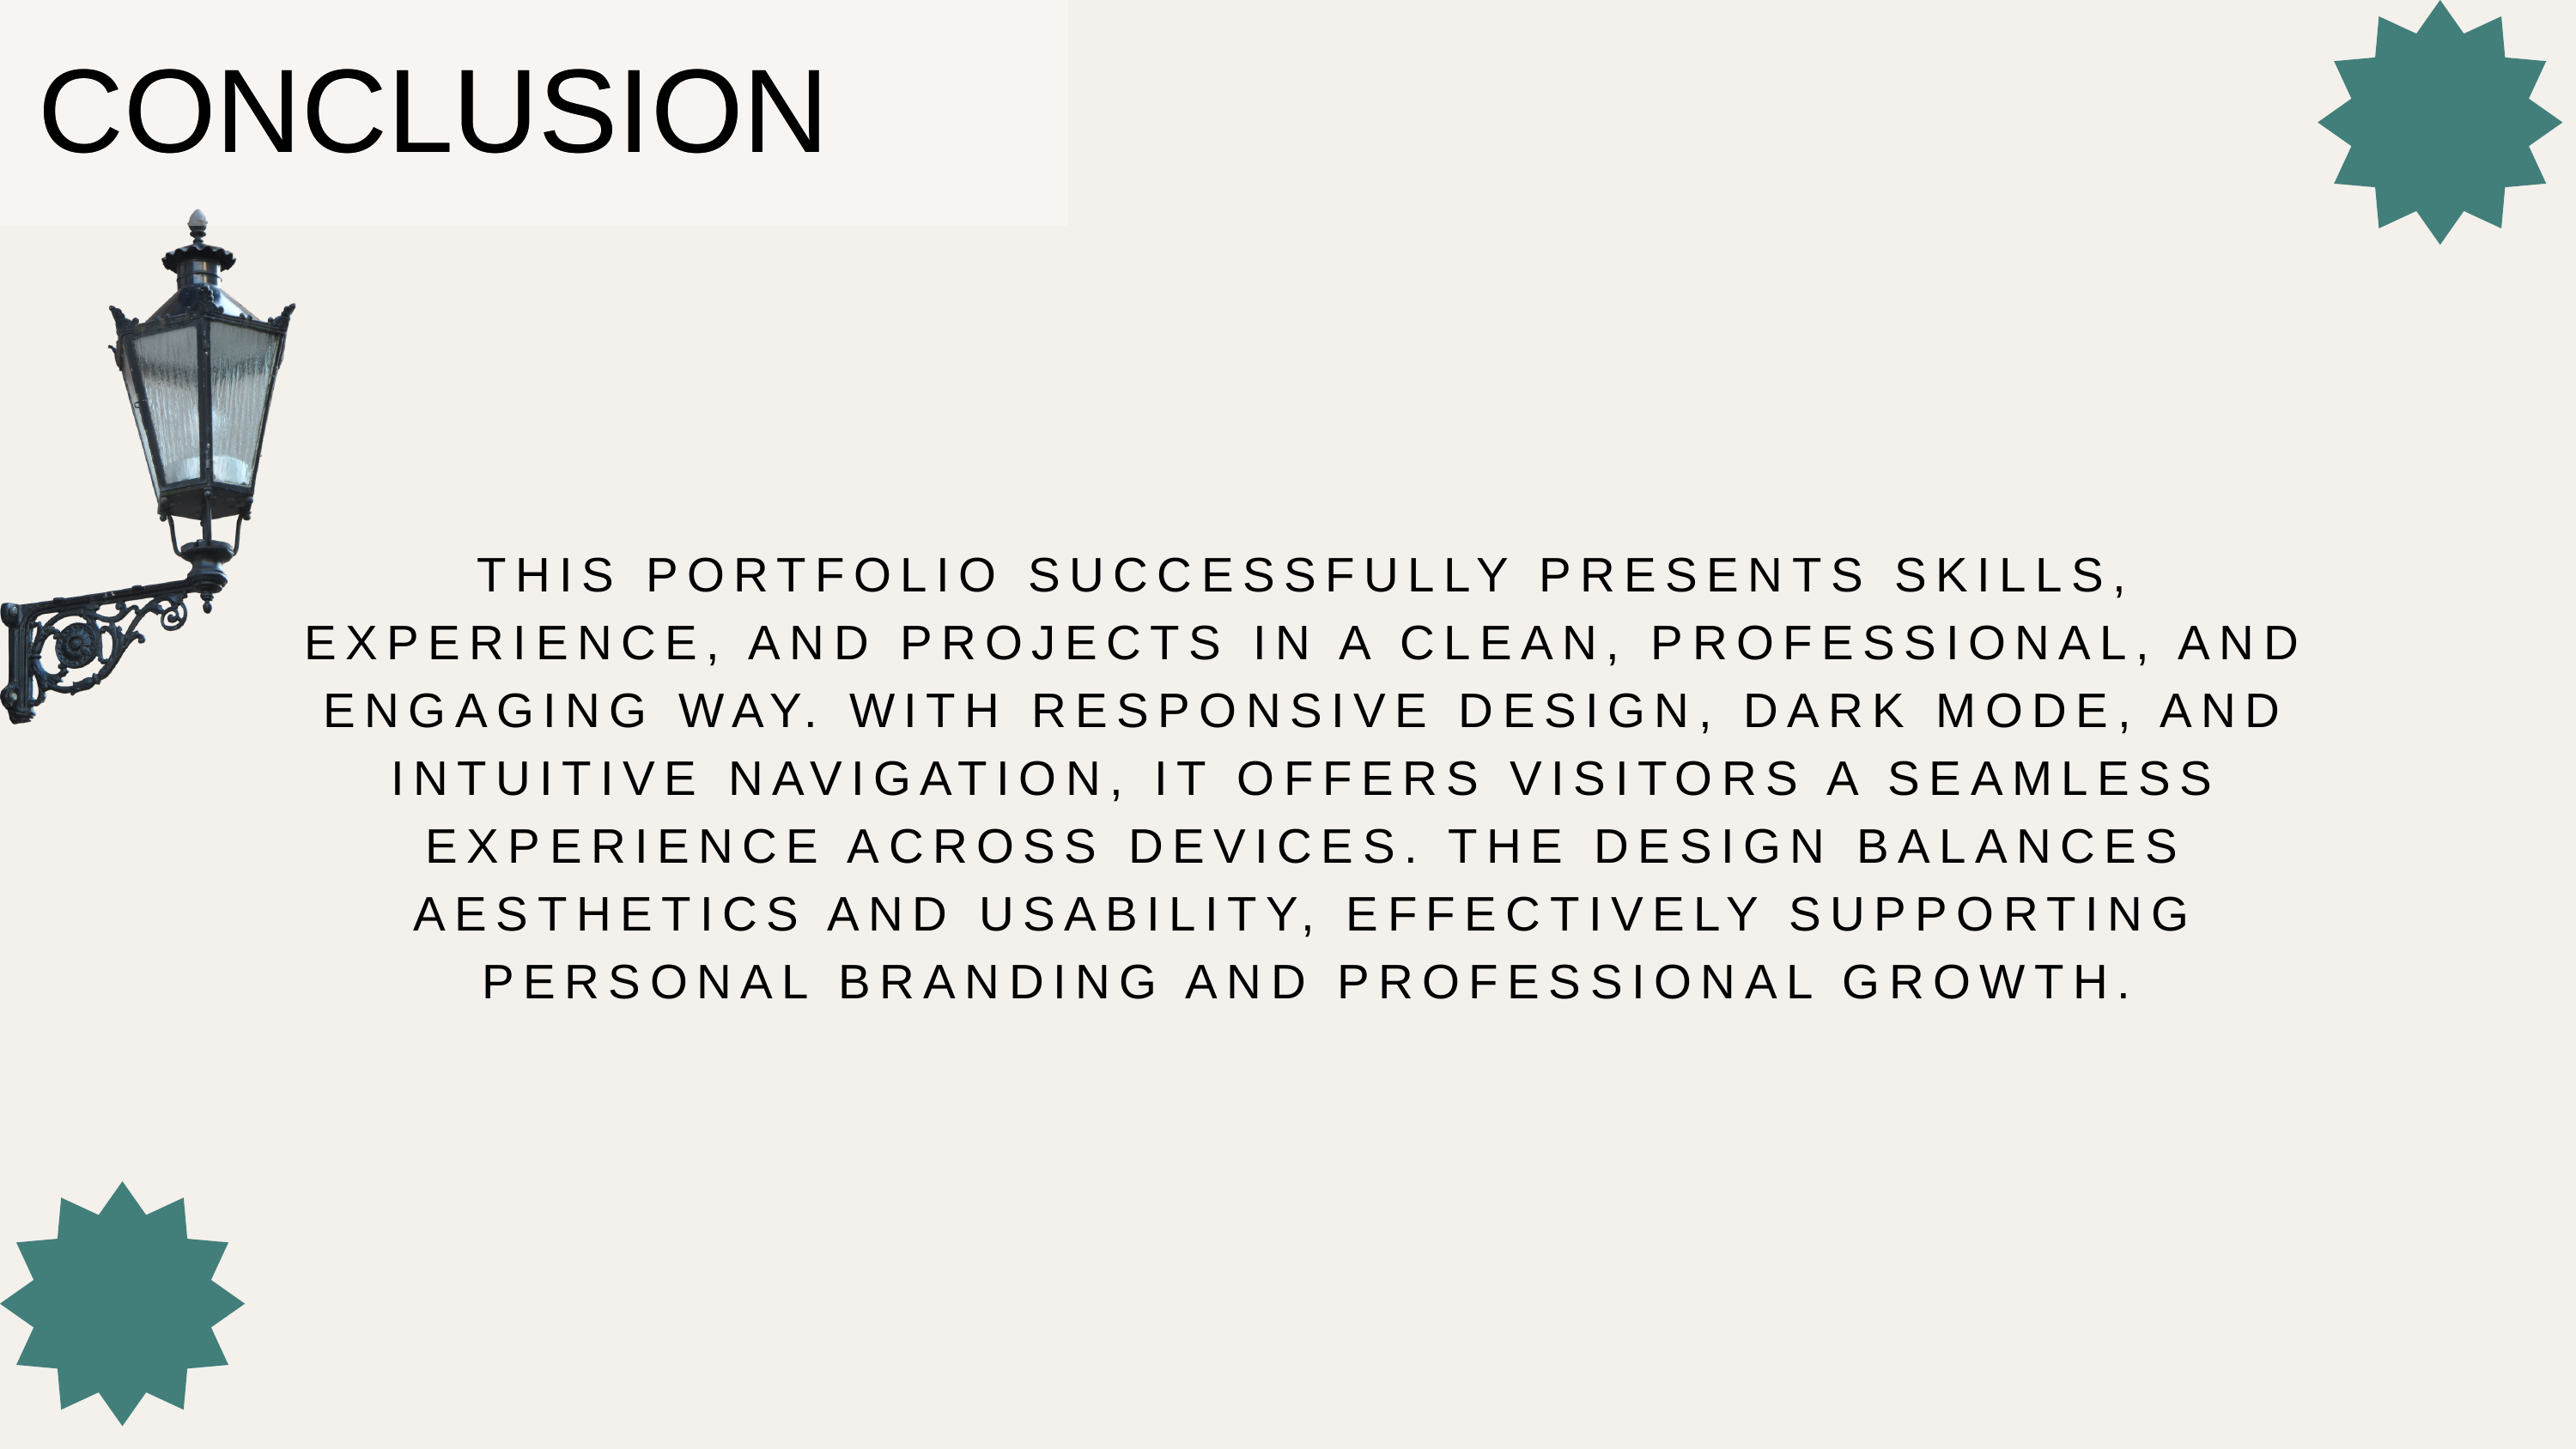

CONCLUSION
CONCLUSION

THIS PORTFOLIO SUCCESSFULLY PRESENTS SKILLS, EXPERIENCE, AND PROJECTS IN A CLEAN, PROFESSIONAL, AND ENGAGING WAY. WITH RESPONSIVE DESIGN, DARK MODE, AND INTUITIVE NAVIGATION, IT OFFERS VISITORS A SEAMLESS EXPERIENCE ACROSS DEVICES. THE DESIGN BALANCES AESTHETICS AND USABILITY, EFFECTIVELY SUPPORTING PERSONAL BRANDING AND PROFESSIONAL GROWTH.